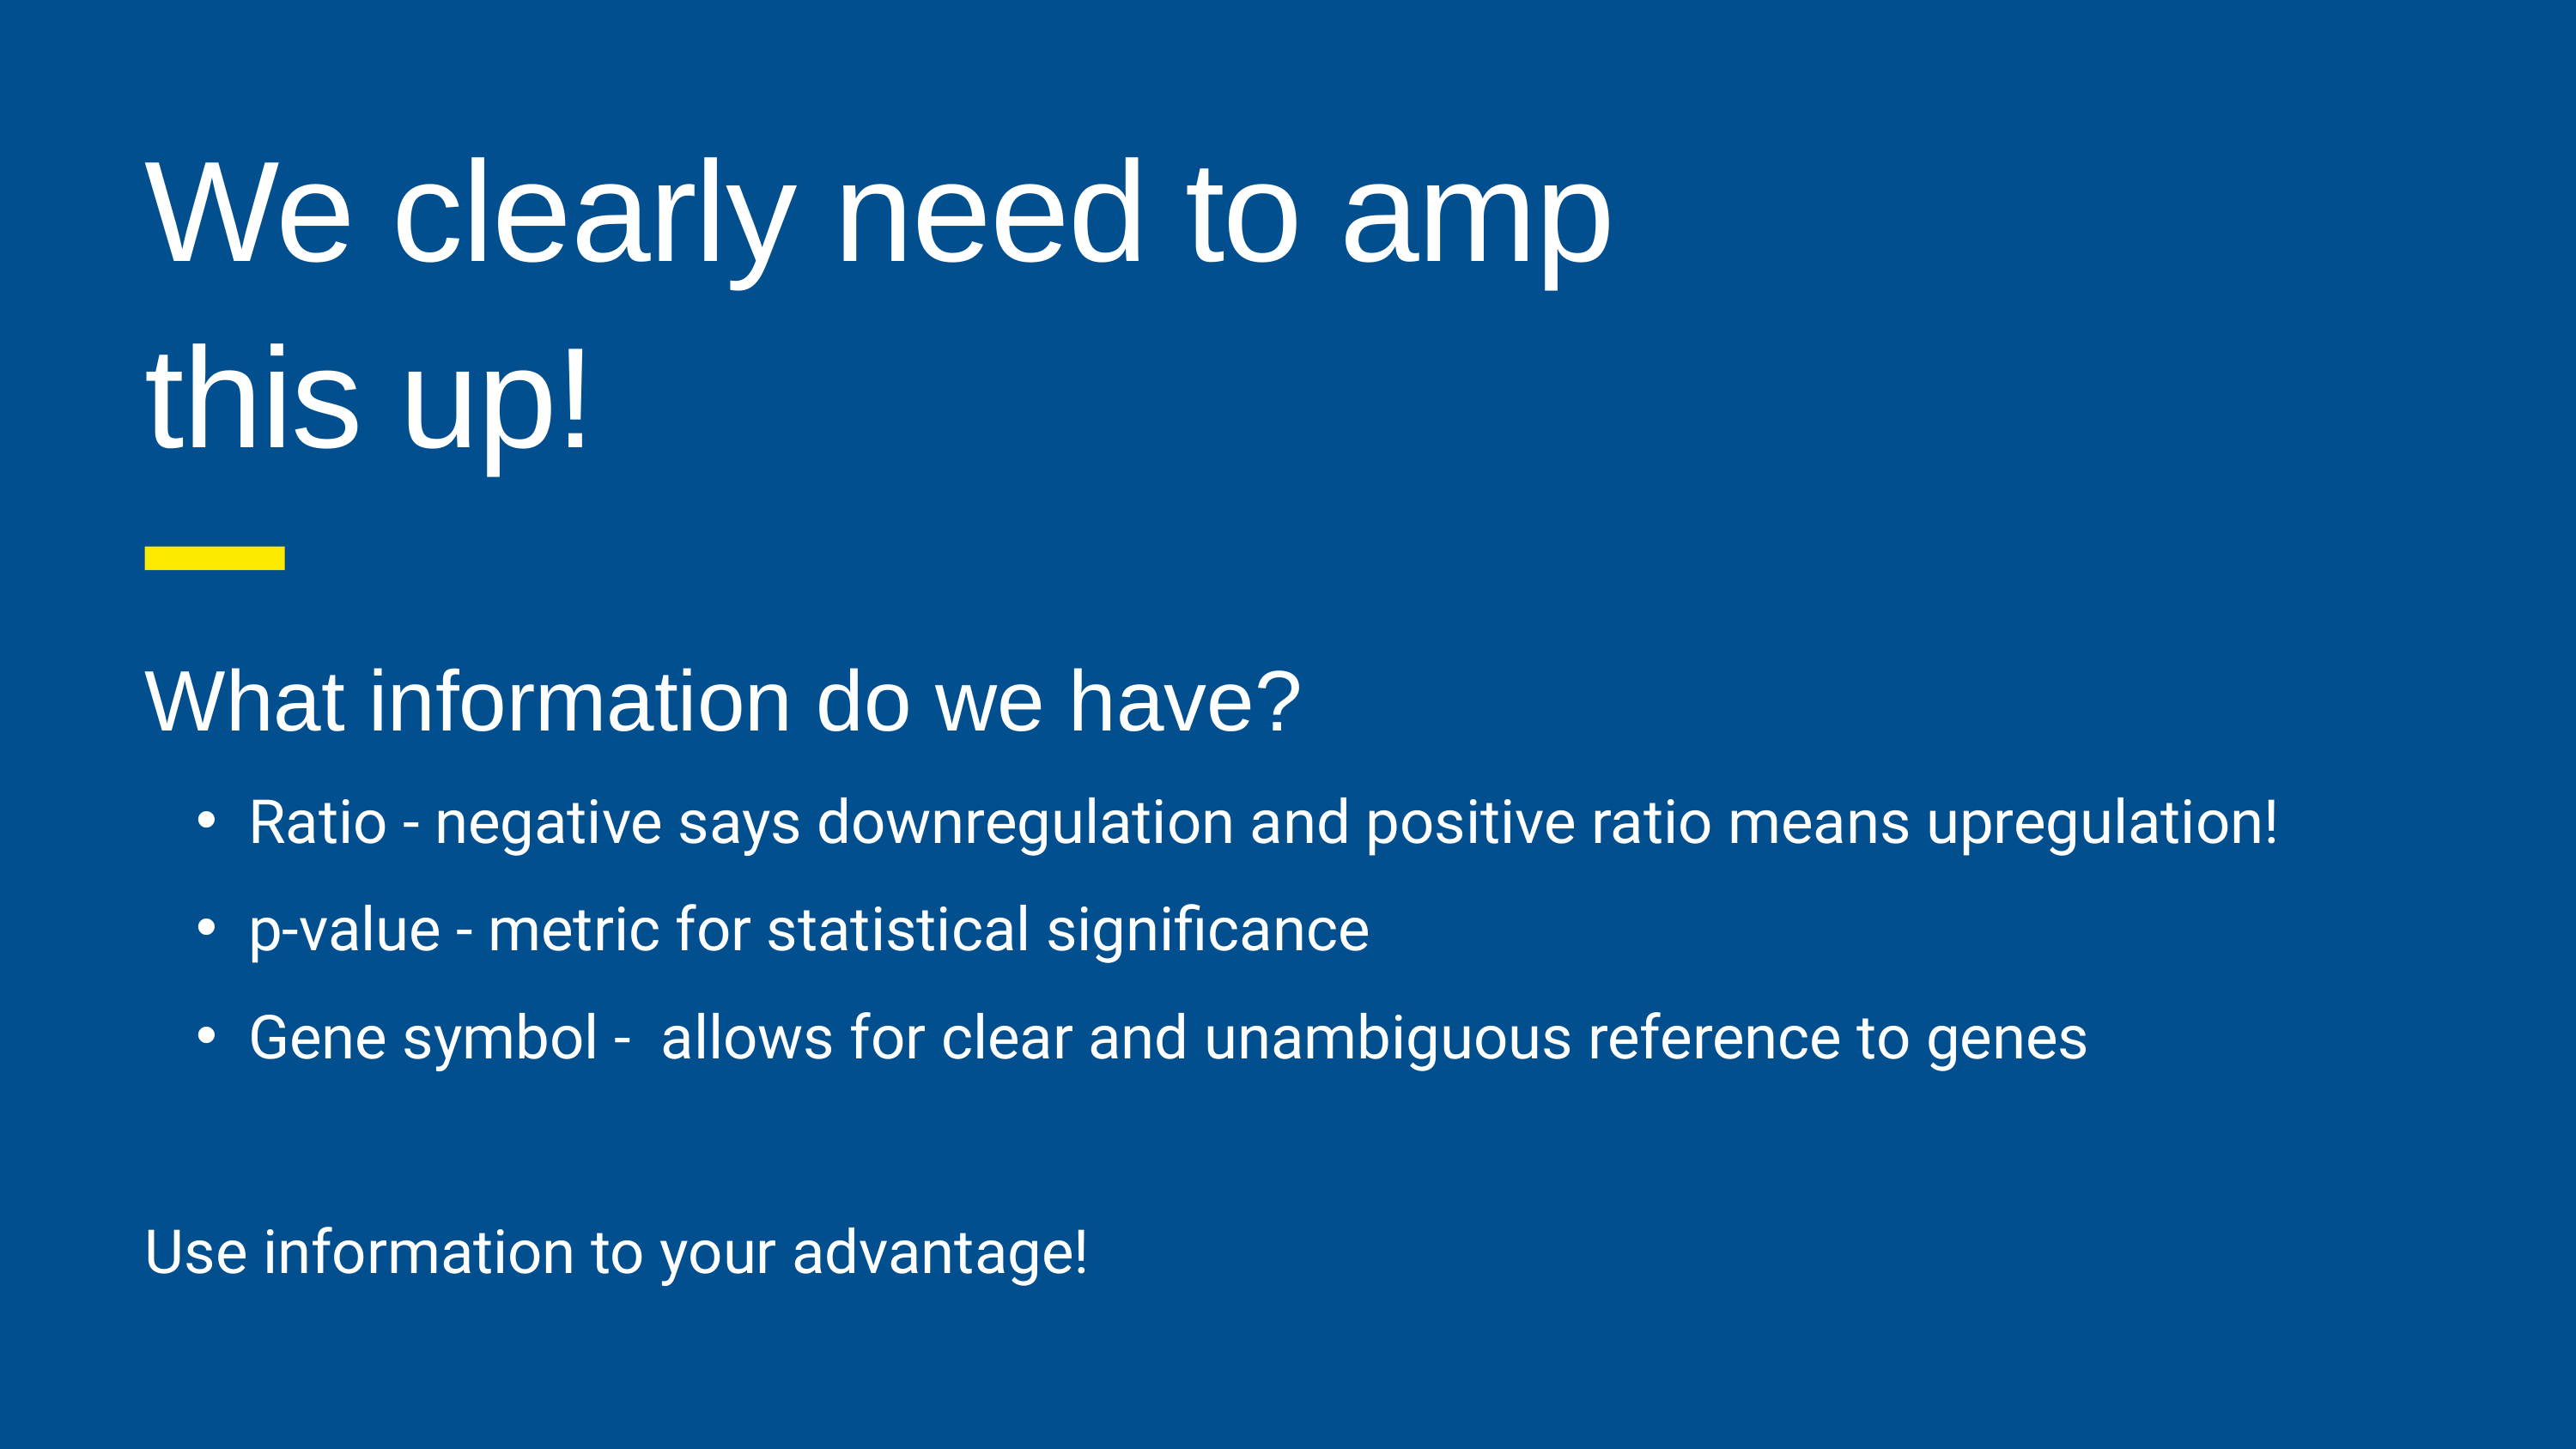

We clearly need to amp
this up!

What information do we have?
Ratio - negative says downregulation and positive ratio means upregulation!
p-value - metric for statistical significance
Gene symbol -  allows for clear and unambiguous reference to genes

Use information to your advantage!